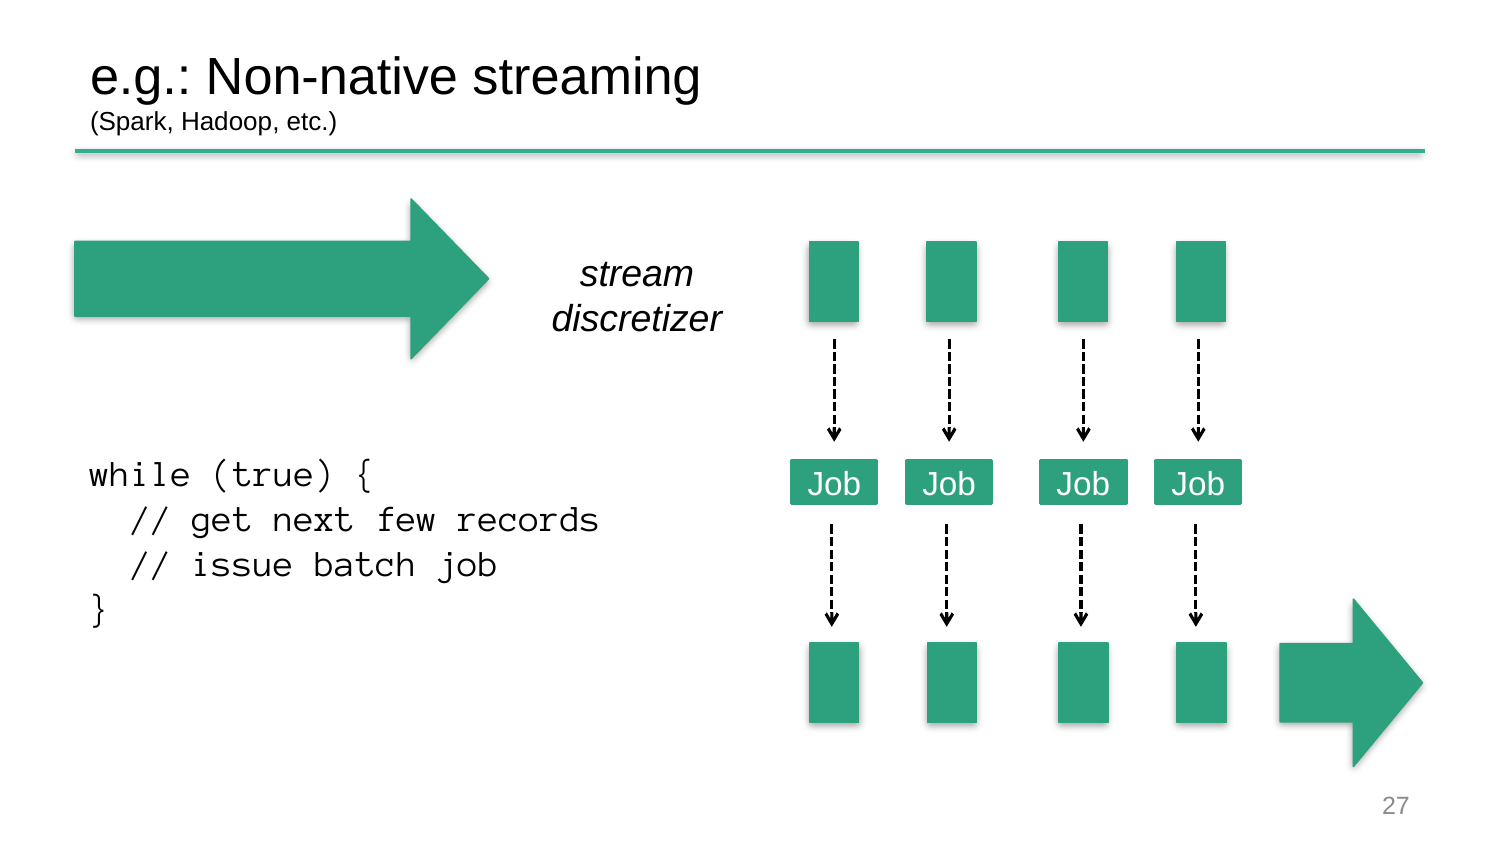

# e.g.: Non-native streaming (Spark, Hadoop, etc.)

stream
discretizer

while (true) {
  // get next few records
  // issue batch job
}
Job
Job
Job
Job

27